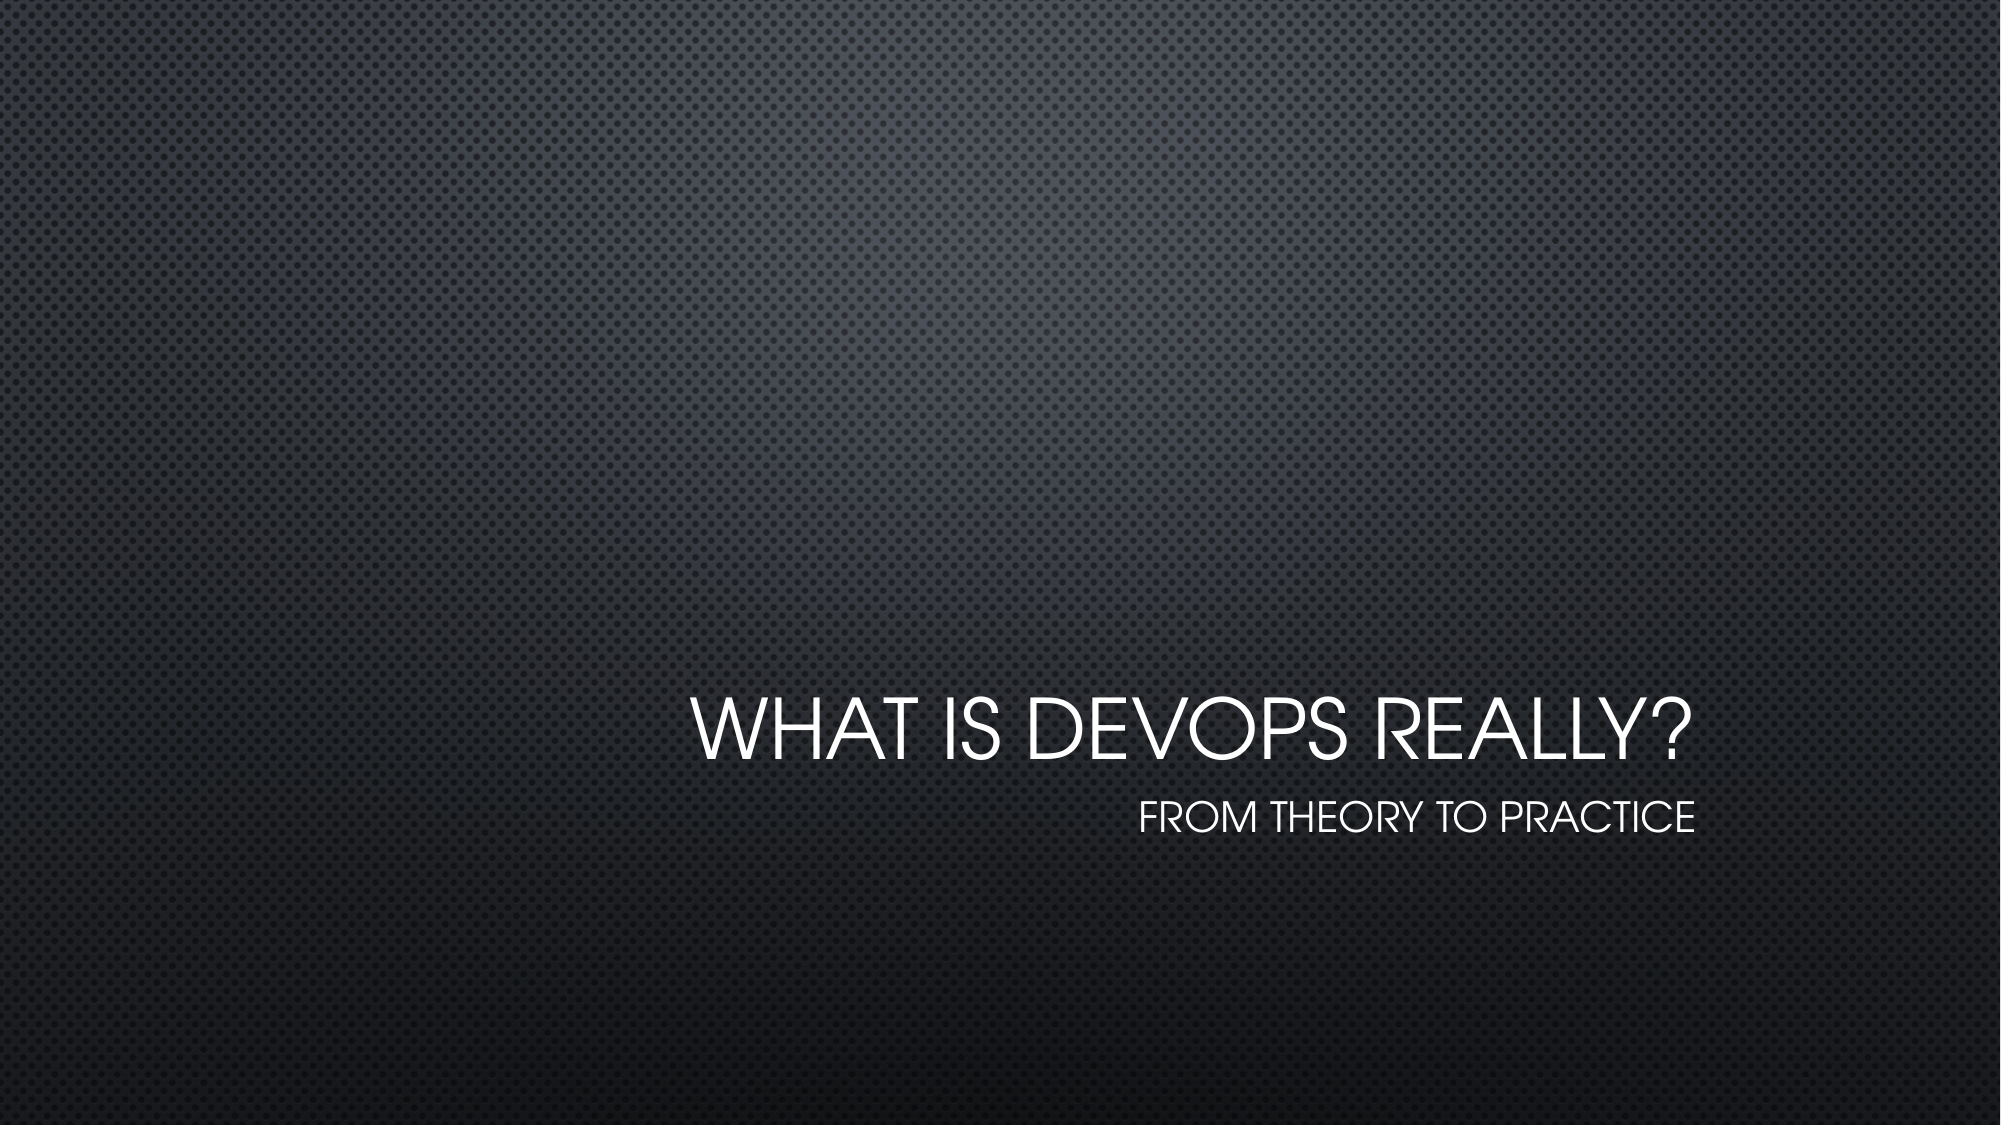

# What Is DevOps Really?
From Theory to Practice